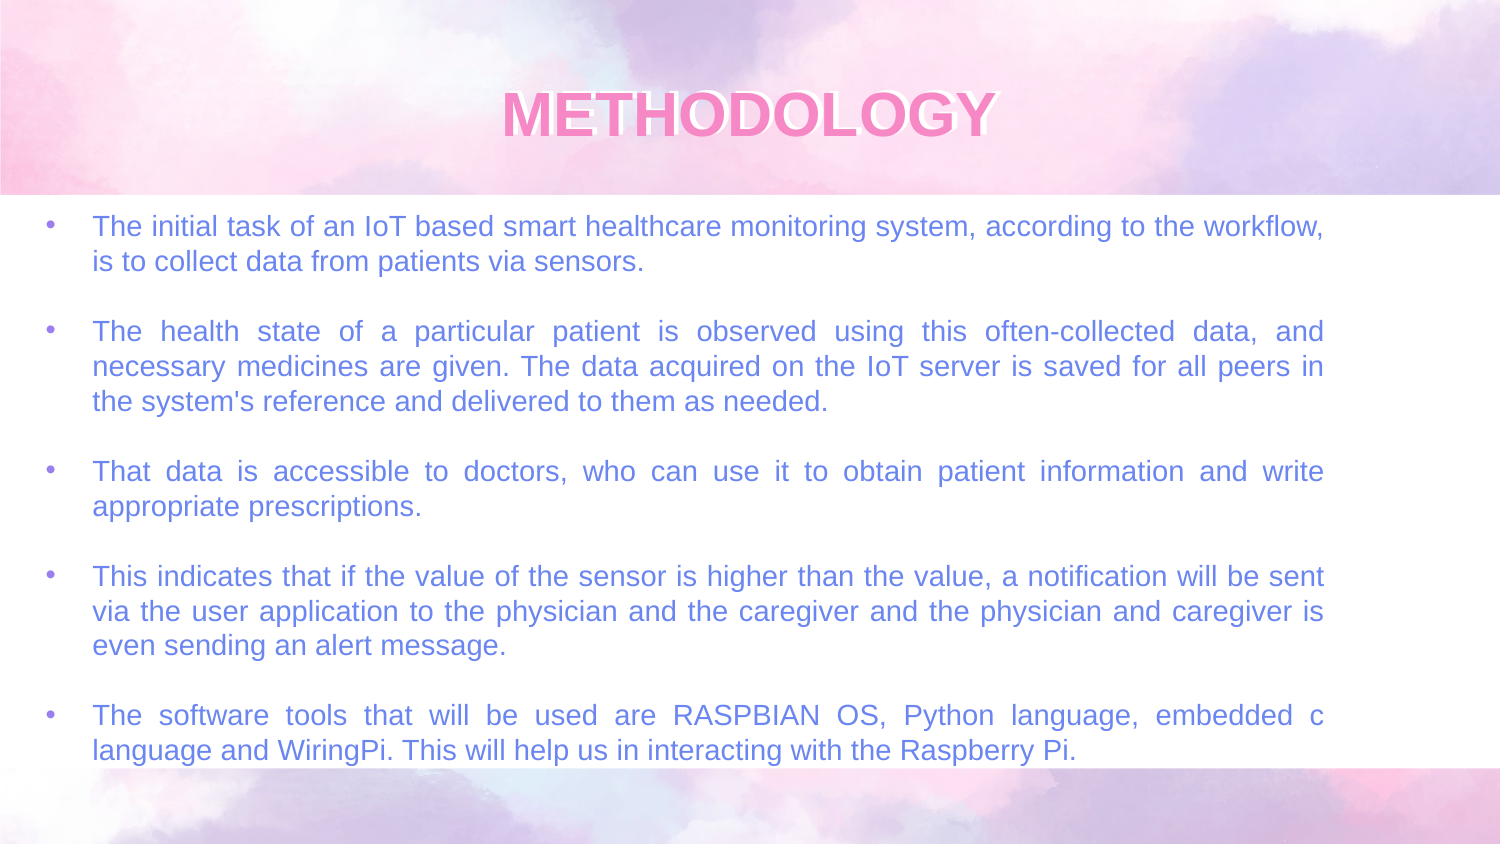

# METHODOLOGY

The initial task of an IoT based smart healthcare monitoring system, according to the workflow, is to collect data from patients via sensors.

The health state of a particular patient is observed using this often-collected data, and necessary medicines are given. The data acquired on the IoT server is saved for all peers in the system's reference and delivered to them as needed.

That data is accessible to doctors, who can use it to obtain patient information and write appropriate prescriptions.

This indicates that if the value of the sensor is higher than the value, a notification will be sent via the user application to the physician and the caregiver and the physician and caregiver is even sending an alert message.

The software tools that will be used are RASPBIAN OS, Python language, embedded c language and WiringPi. This will help us in interacting with the Raspberry Pi.